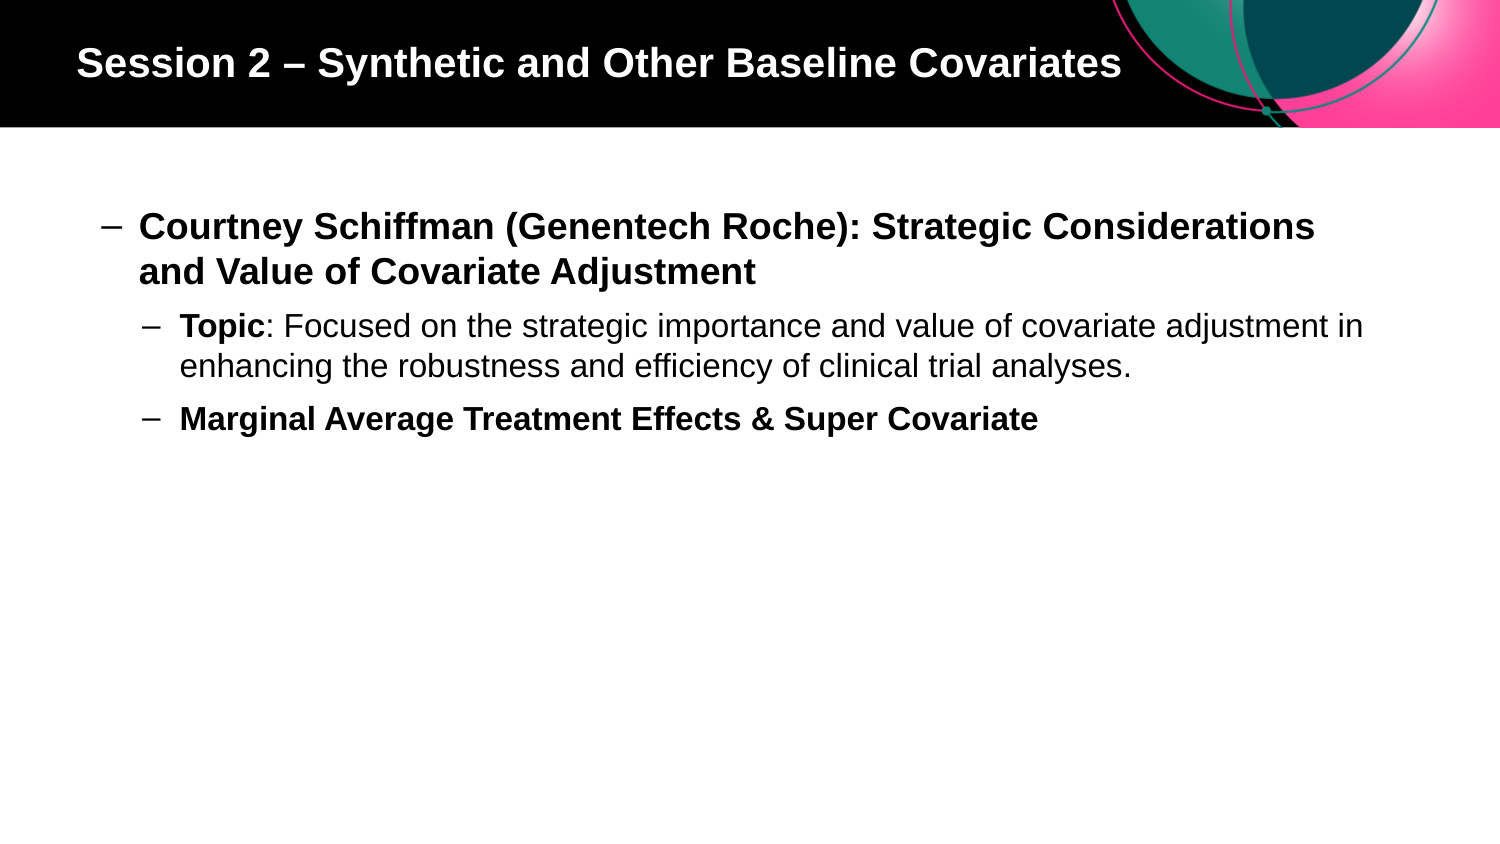

# Session 2 – Synthetic and Other Baseline Covariates

Courtney Schiffman (Genentech Roche): Strategic Considerations and Value of Covariate Adjustment
Topic: Focused on the strategic importance and value of covariate adjustment in enhancing the robustness and efficiency of clinical trial analyses.
Marginal Average Treatment Effects & Super Covariate